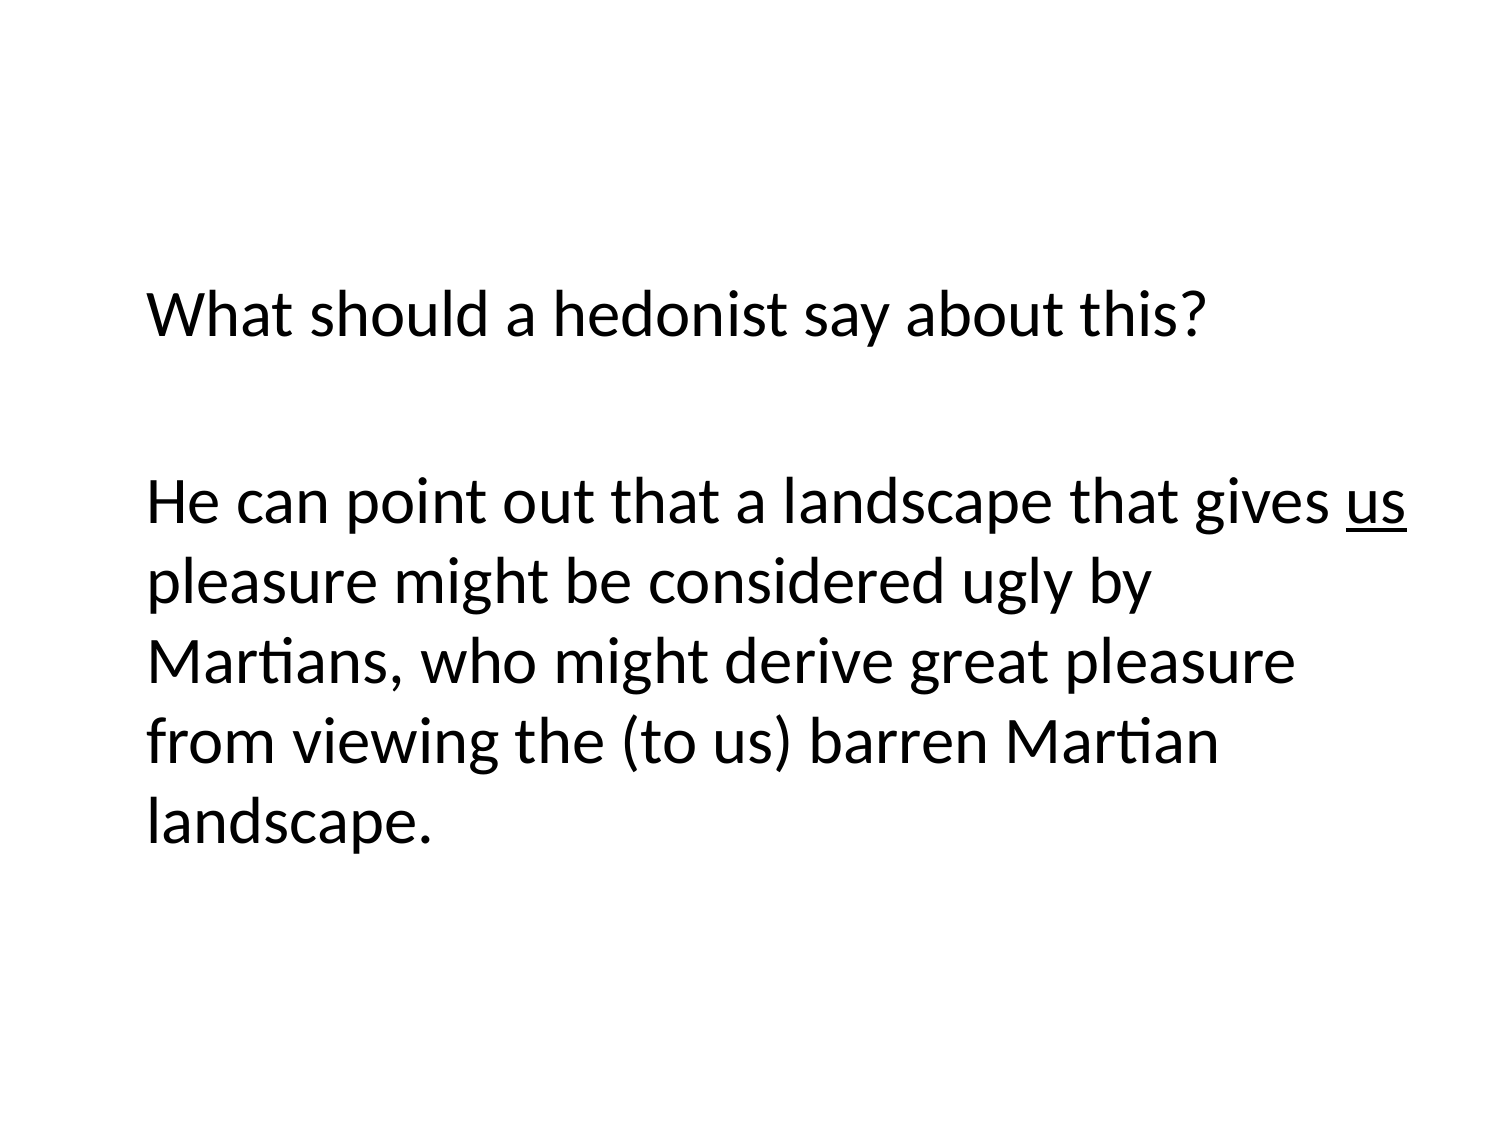

What should a hedonist say about this?

He can point out that a landscape that gives us pleasure might be considered ugly by Martians, who might derive great pleasure from viewing the (to us) barren Martian landscape.